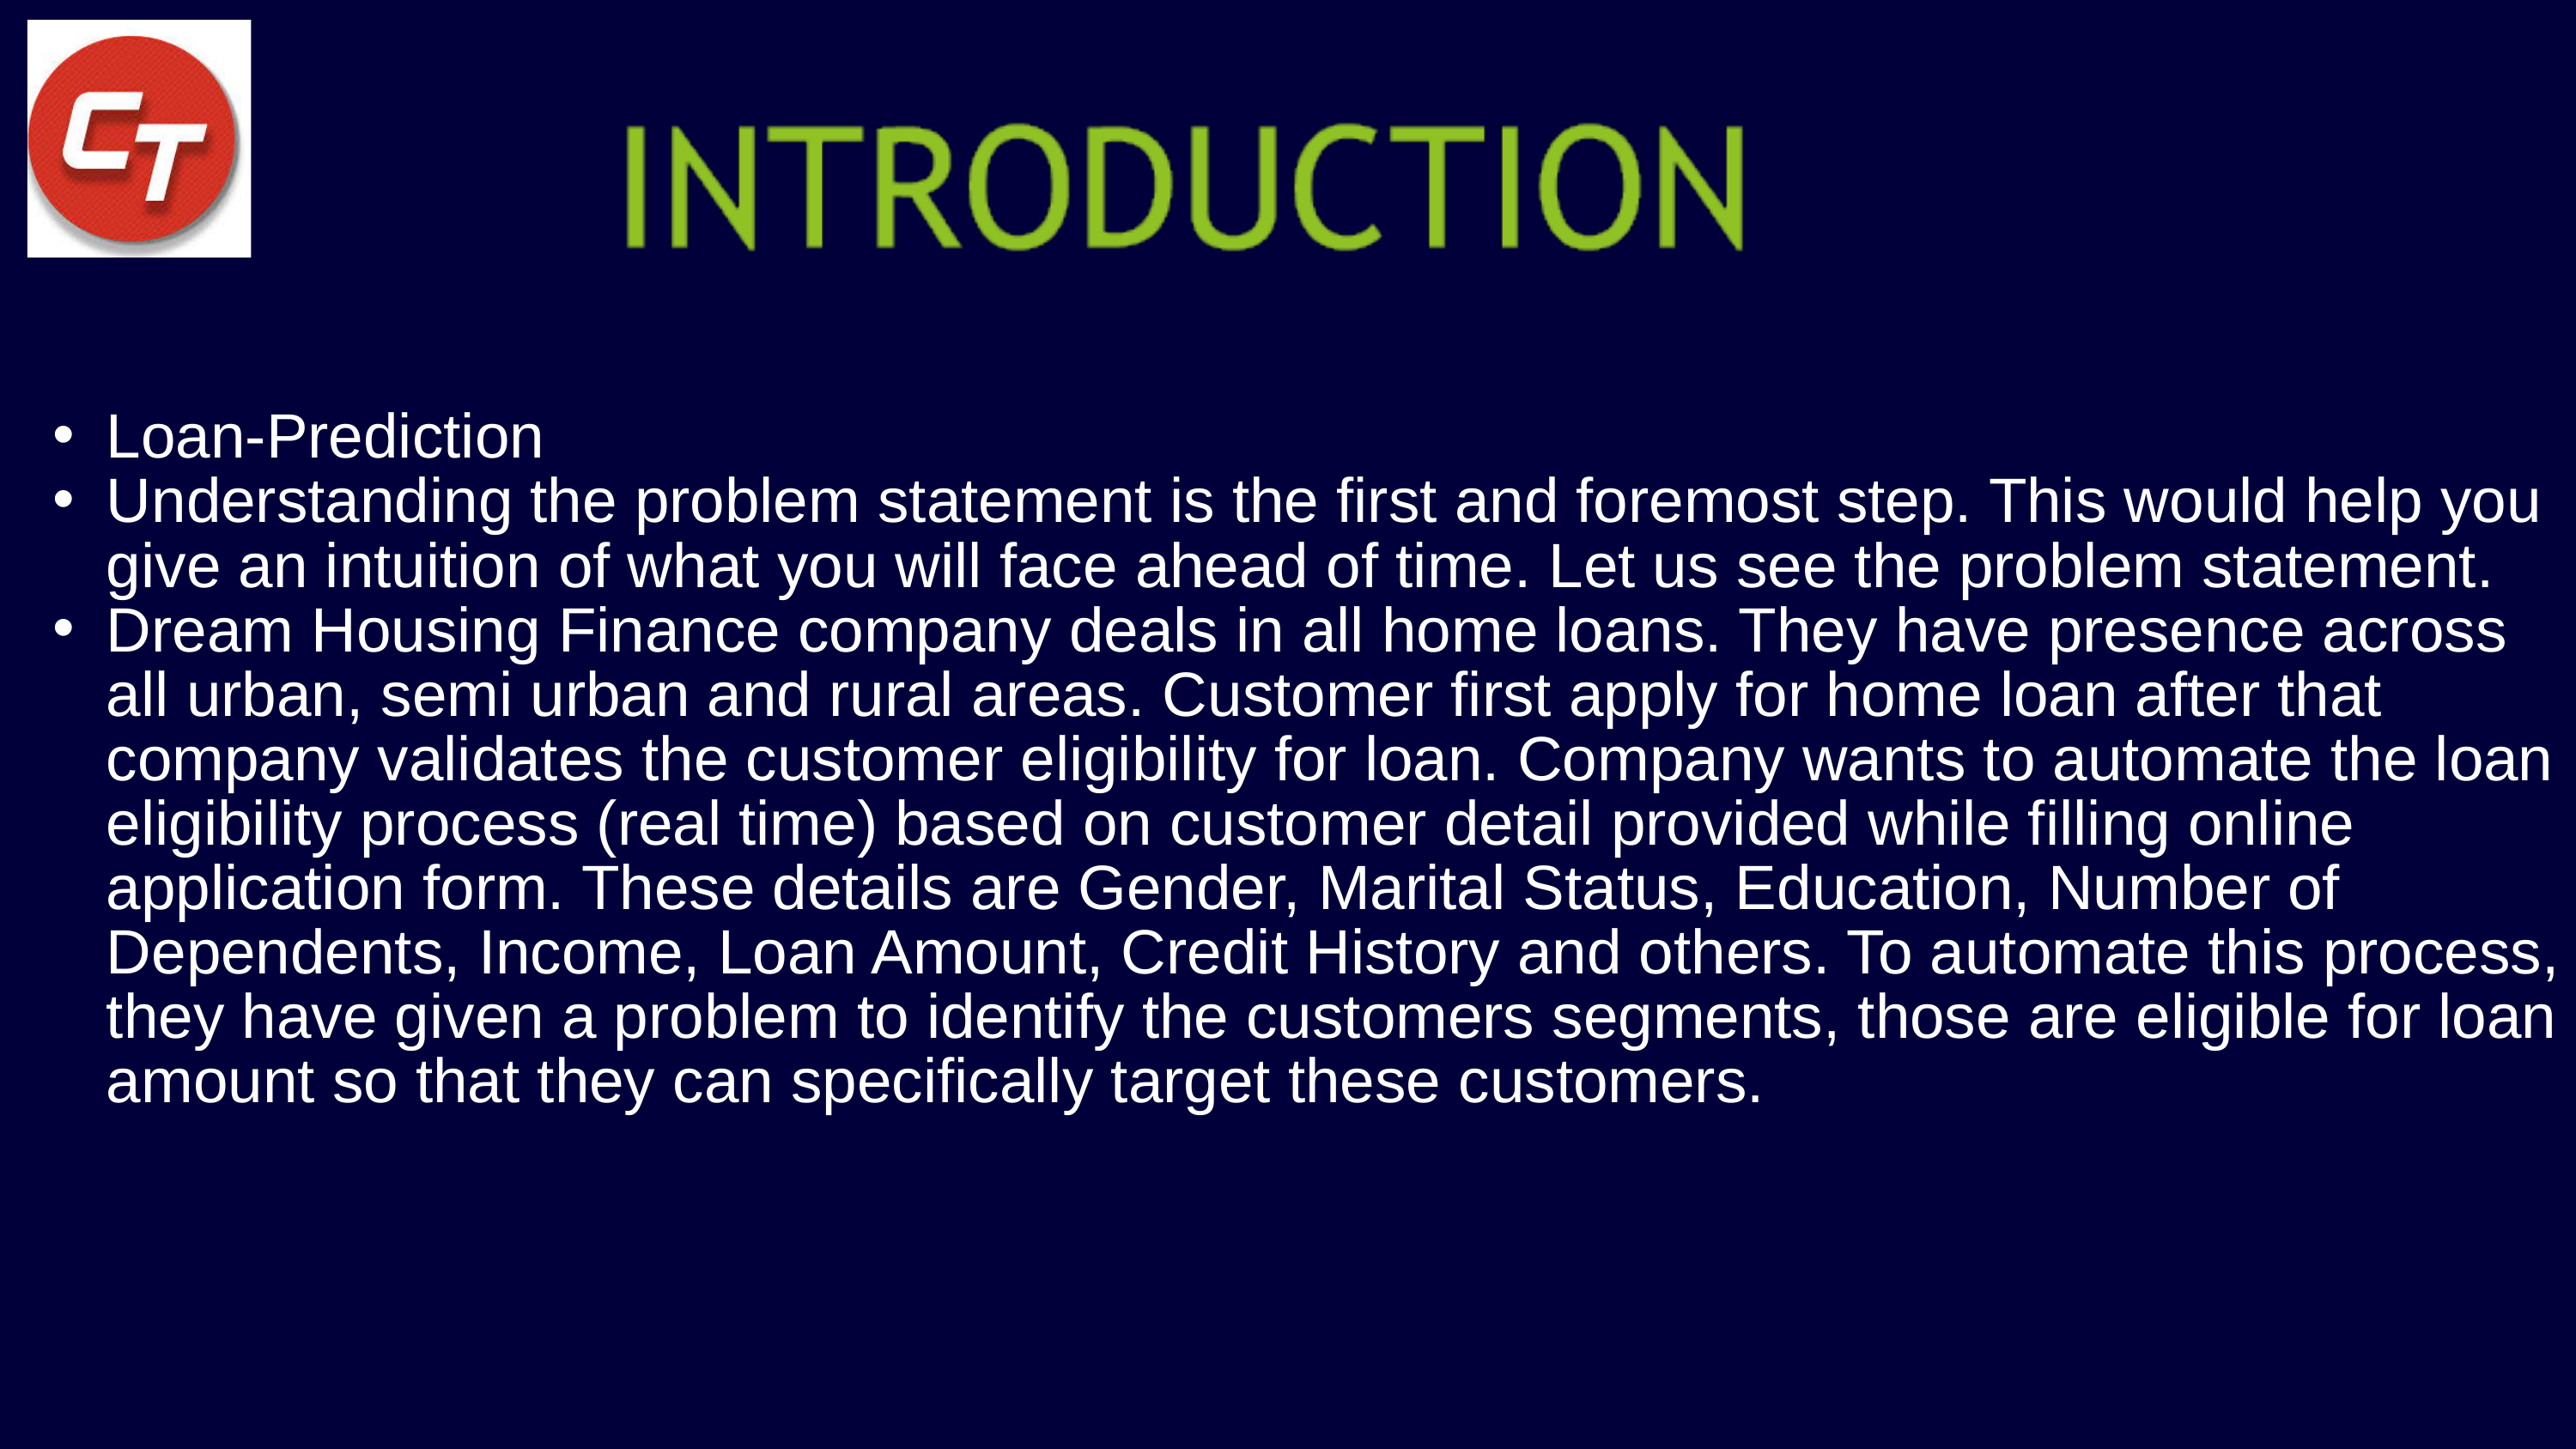

Loan-Prediction
Understanding the problem statement is the first and foremost step. This would help you give an intuition of what you will face ahead of time. Let us see the problem statement.
Dream Housing Finance company deals in all home loans. They have presence across all urban, semi urban and rural areas. Customer first apply for home loan after that company validates the customer eligibility for loan. Company wants to automate the loan eligibility process (real time) based on customer detail provided while filling online application form. These details are Gender, Marital Status, Education, Number of Dependents, Income, Loan Amount, Credit History and others. To automate this process, they have given a problem to identify the customers segments, those are eligible for loan amount so that they can specifically target these customers.